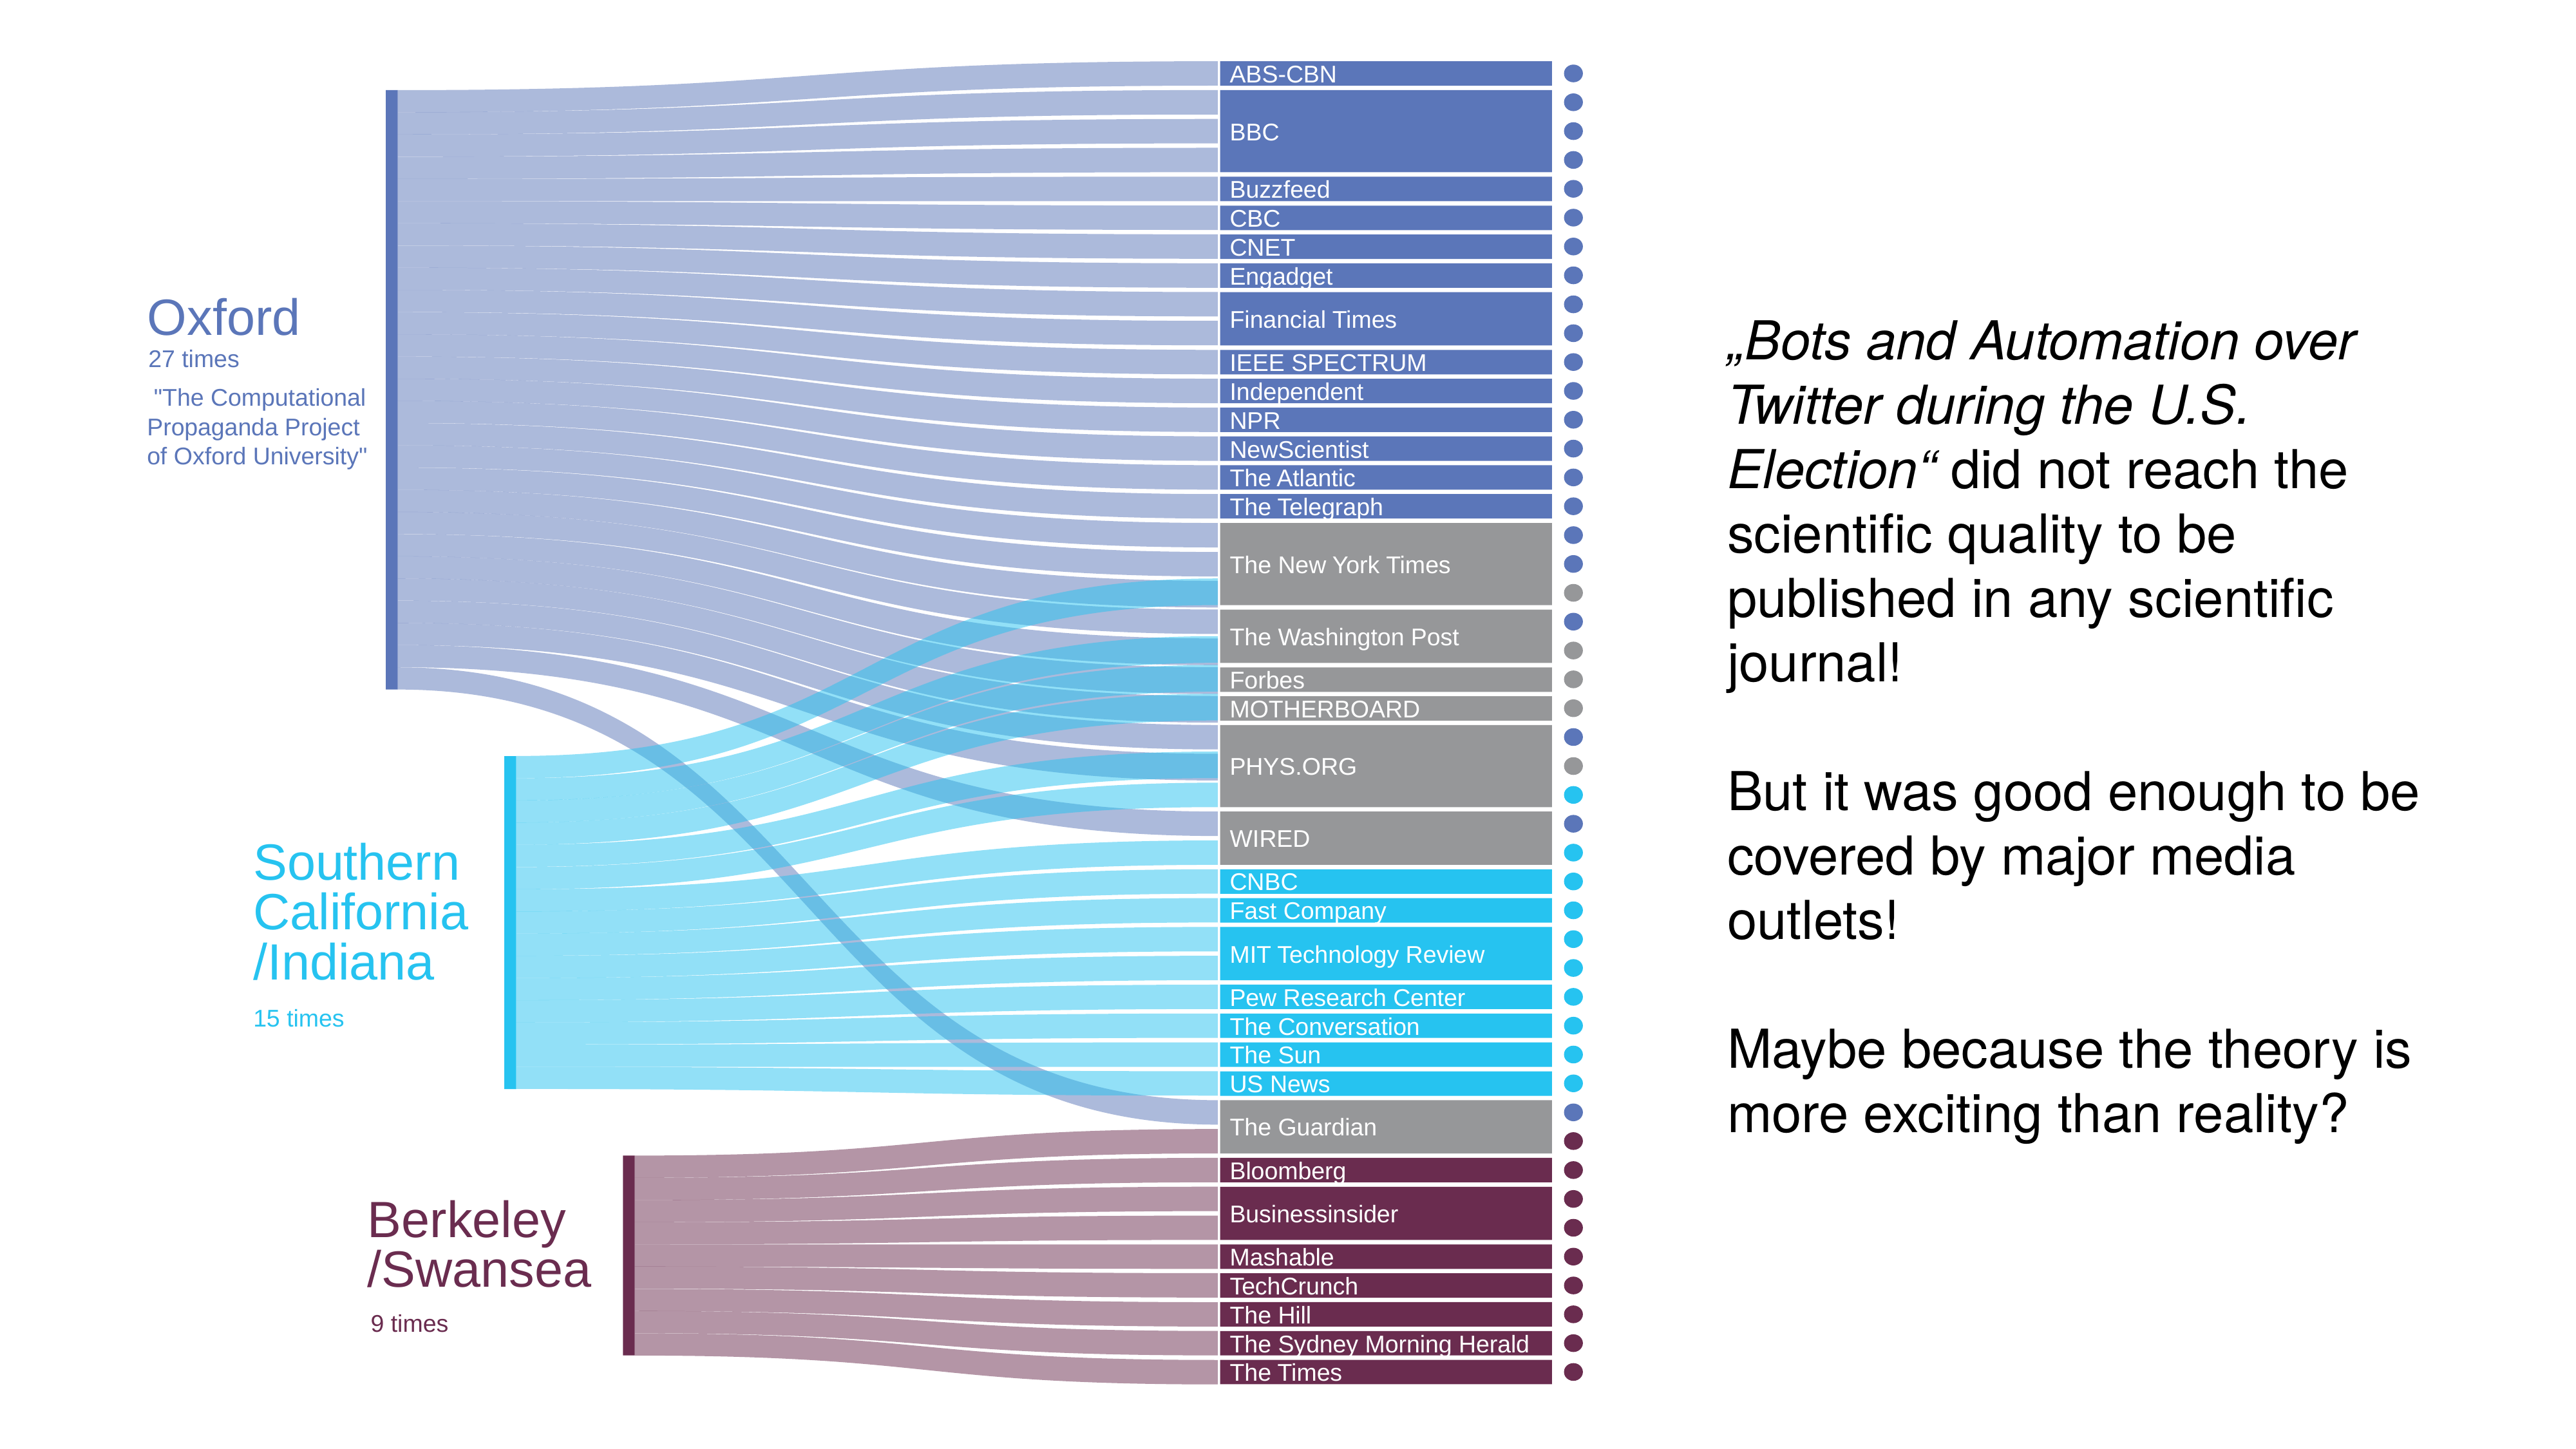

ABS-CBN

BBC

Buzzfeed

CBC

CNET

Engadget

Oxford

Financial Times

27 times
IEEE SPECTRUM

Independent

 "The Computational

NPR

Propaganda Project

NewScientist

of Oxford University"

The Atlantic

The Telegraph

The New York Times

The Washington Post

Forbes

MOTHERBOARD

PHYS.ORG

WIRED
Southern

CNBC

California
Fast Company

/Indiana
MIT Technology Review

Pew Research Center

15 times
The Conversation

The Sun

US News

The Guardian

Bloomberg

Berkeley
Businessinsider

/Swansea
Mashable

TechCrunch

The Hill

9 times

The Sydney Morning Herald

The Times

„Bots and Automation over Twitter during the U.S. Election“ did not reach the scientific quality to be published in any scientific journal!

But it was good enough to be covered by major media outlets!

Maybe because the theory is more exciting than reality?